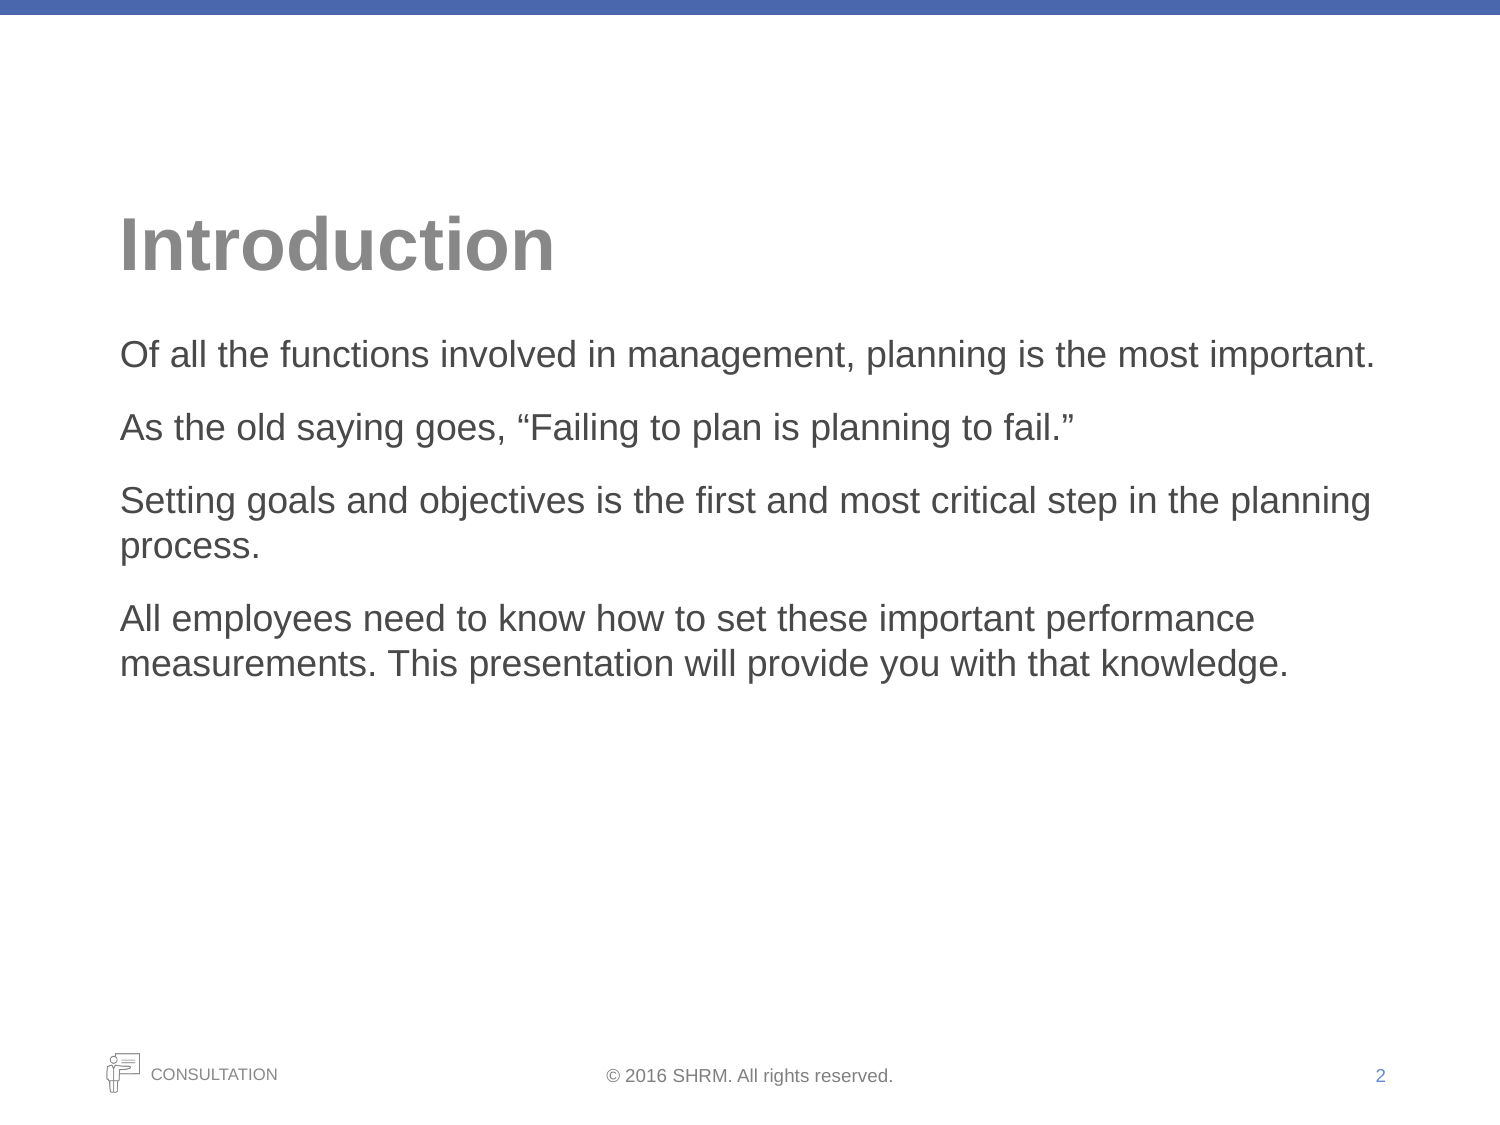

# Introduction
Of all the functions involved in management, planning is the most important.
As the old saying goes, “Failing to plan is planning to fail.”
Setting goals and objectives is the first and most critical step in the planning process.
All employees need to know how to set these important performance measurements. This presentation will provide you with that knowledge.

2